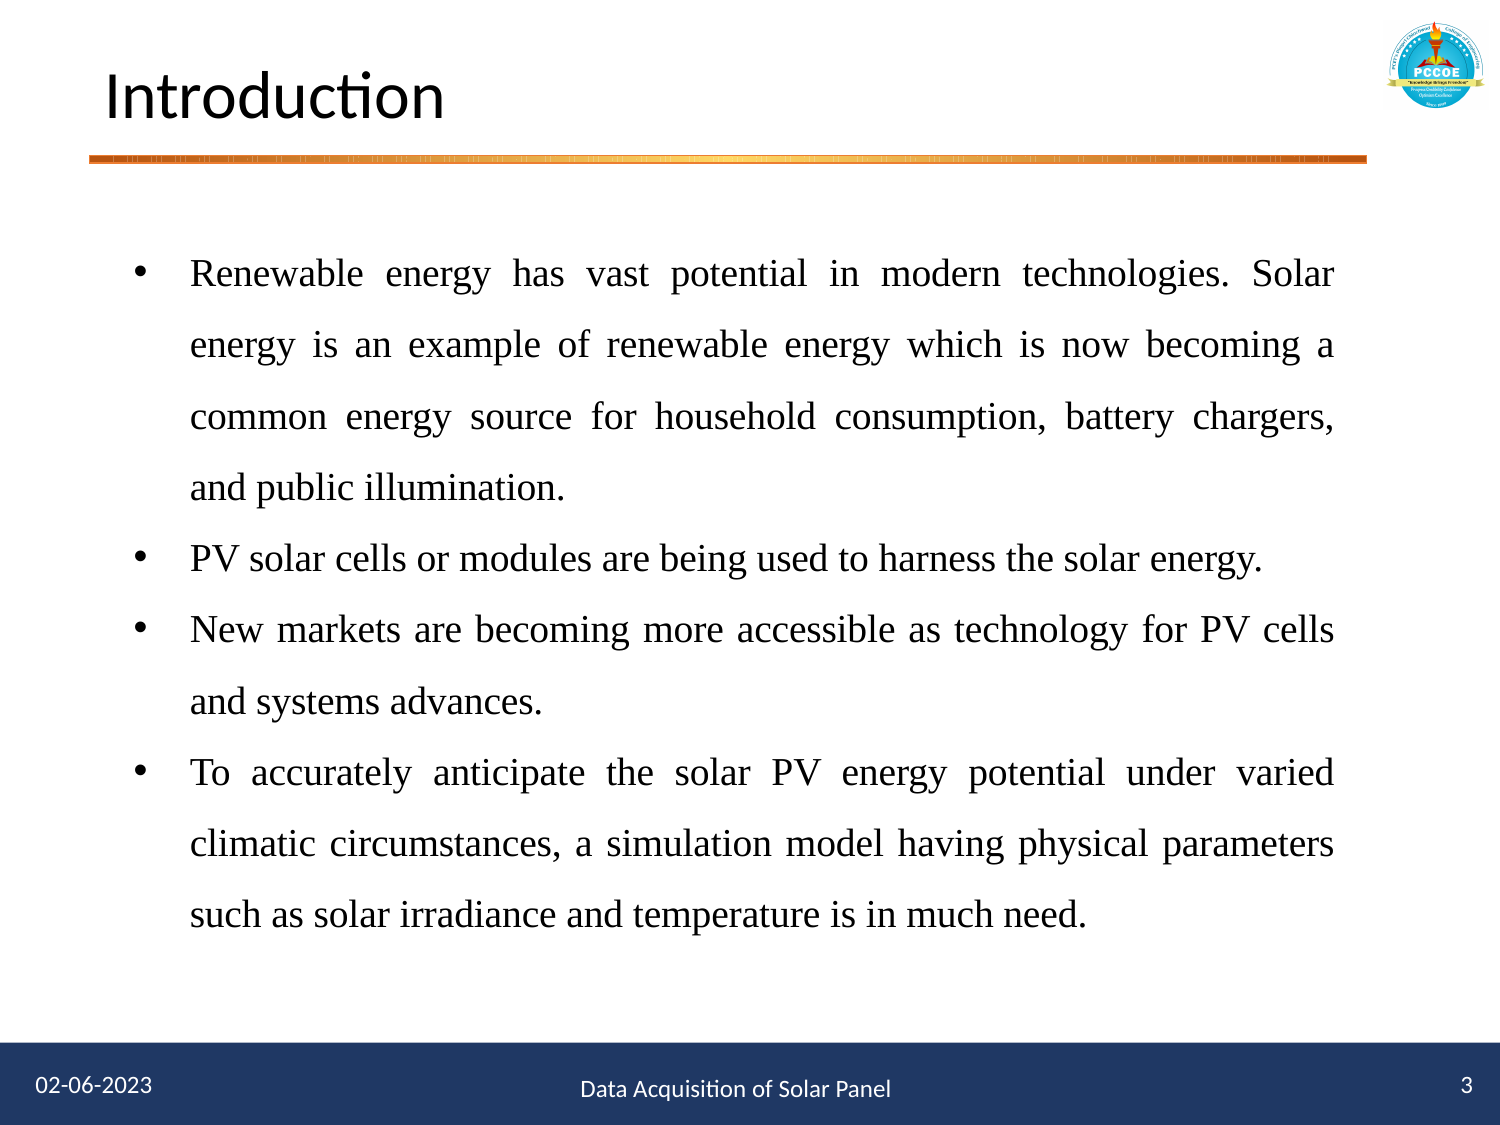

# Introduction
Renewable energy has vast potential in modern technologies. Solar energy is an example of renewable energy which is now becoming a common energy source for household consumption, battery chargers, and public illumination.
PV solar cells or modules are being used to harness the solar energy.
New markets are becoming more accessible as technology for PV cells and systems advances.
To accurately anticipate the solar PV energy potential under varied climatic circumstances, a simulation model having physical parameters such as solar irradiance and temperature is in much need.
3
02-06-2023
Data Acquisition of Solar Panel